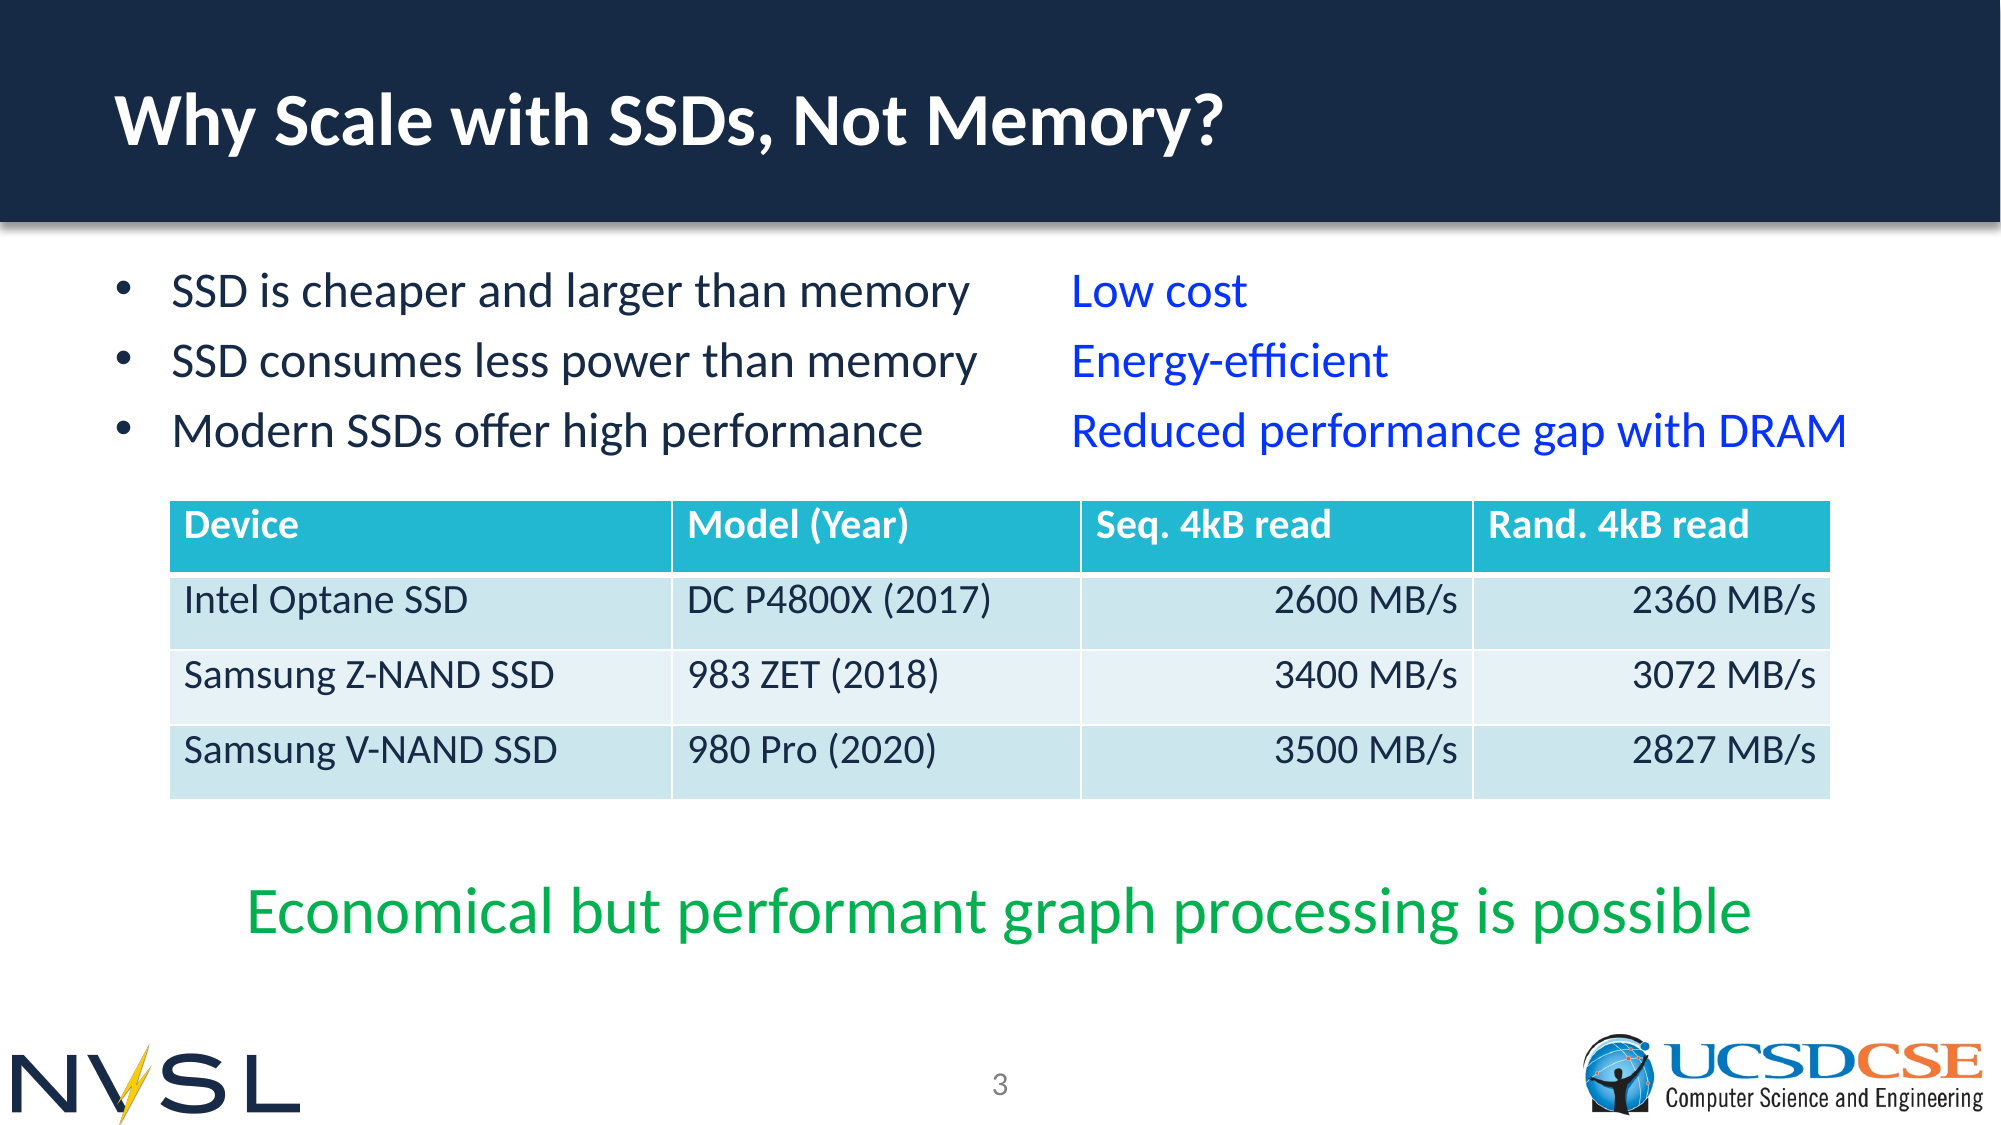

# Why Scale with SSDs, Not Memory?
SSD is cheaper and larger than memory	Low cost
SSD consumes less power than memory	Energy-efficient
Modern SSDs offer high performance	Reduced performance gap with DRAM

| Device | Model (Year) | Seq. 4kB read | Rand. 4kB read |
| --- | --- | --- | --- |
| Intel Optane SSD | DC P4800X (2017) | 2600 MB/s | 2360 MB/s |
| Samsung Z-NAND SSD | 983 ZET (2018) | 3400 MB/s | 3072 MB/s |
| Samsung V-NAND SSD | 980 Pro (2020) | 3500 MB/s | 2827 MB/s |
Economical but performant graph processing is possible